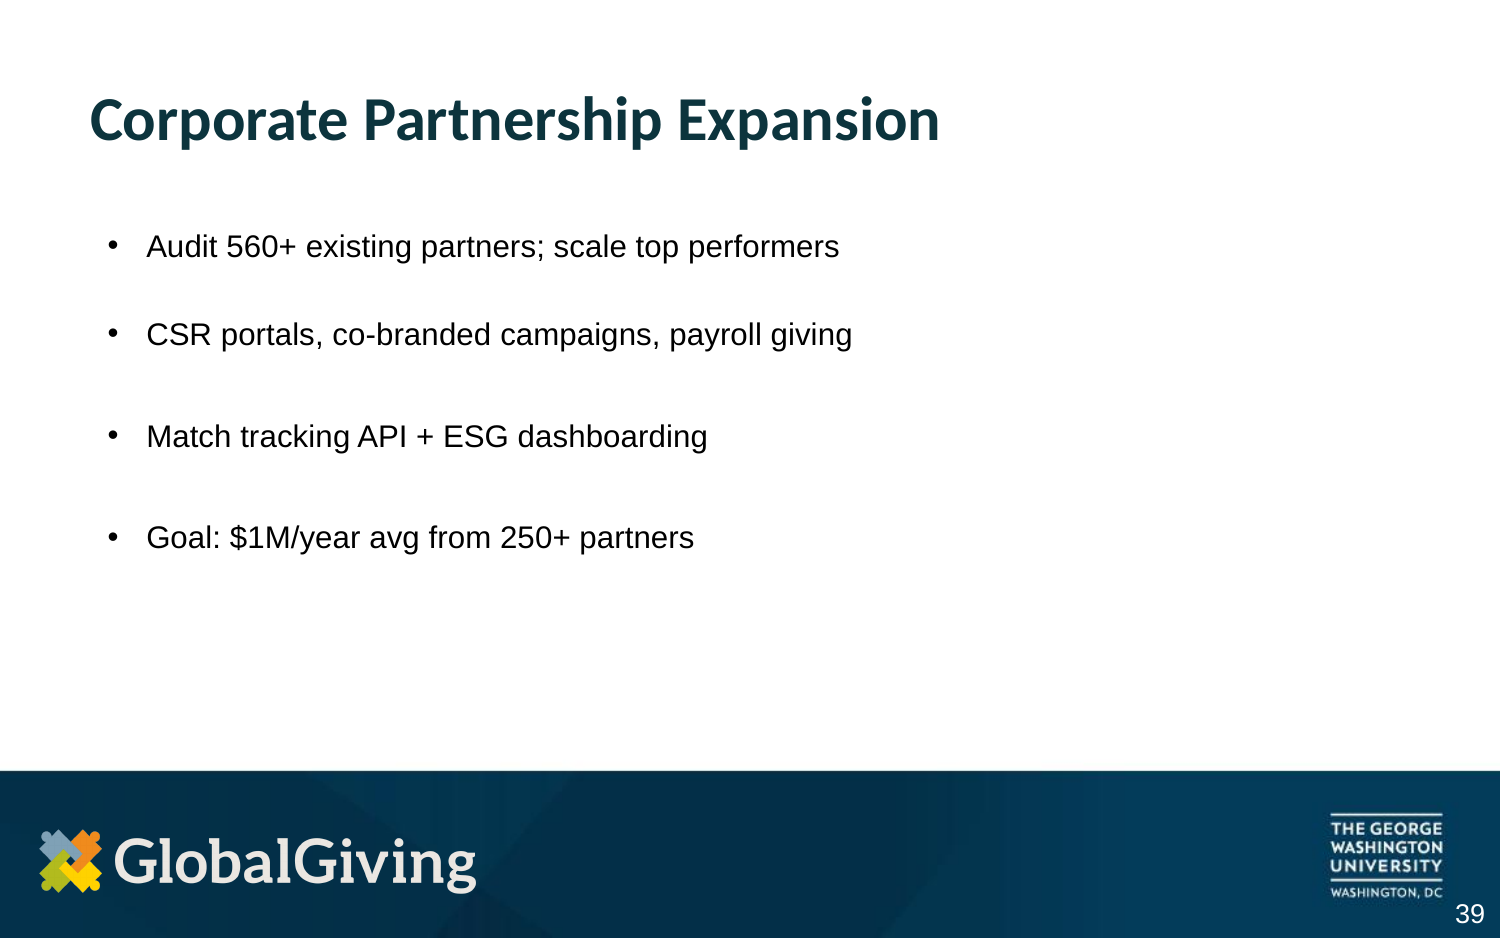

# Corporate Partnership Expansion
Audit 560+ existing partners; scale top performers

CSR portals, co-branded campaigns, payroll giving

Match tracking API + ESG dashboarding

Goal: $1M/year avg from 250+ partners
39